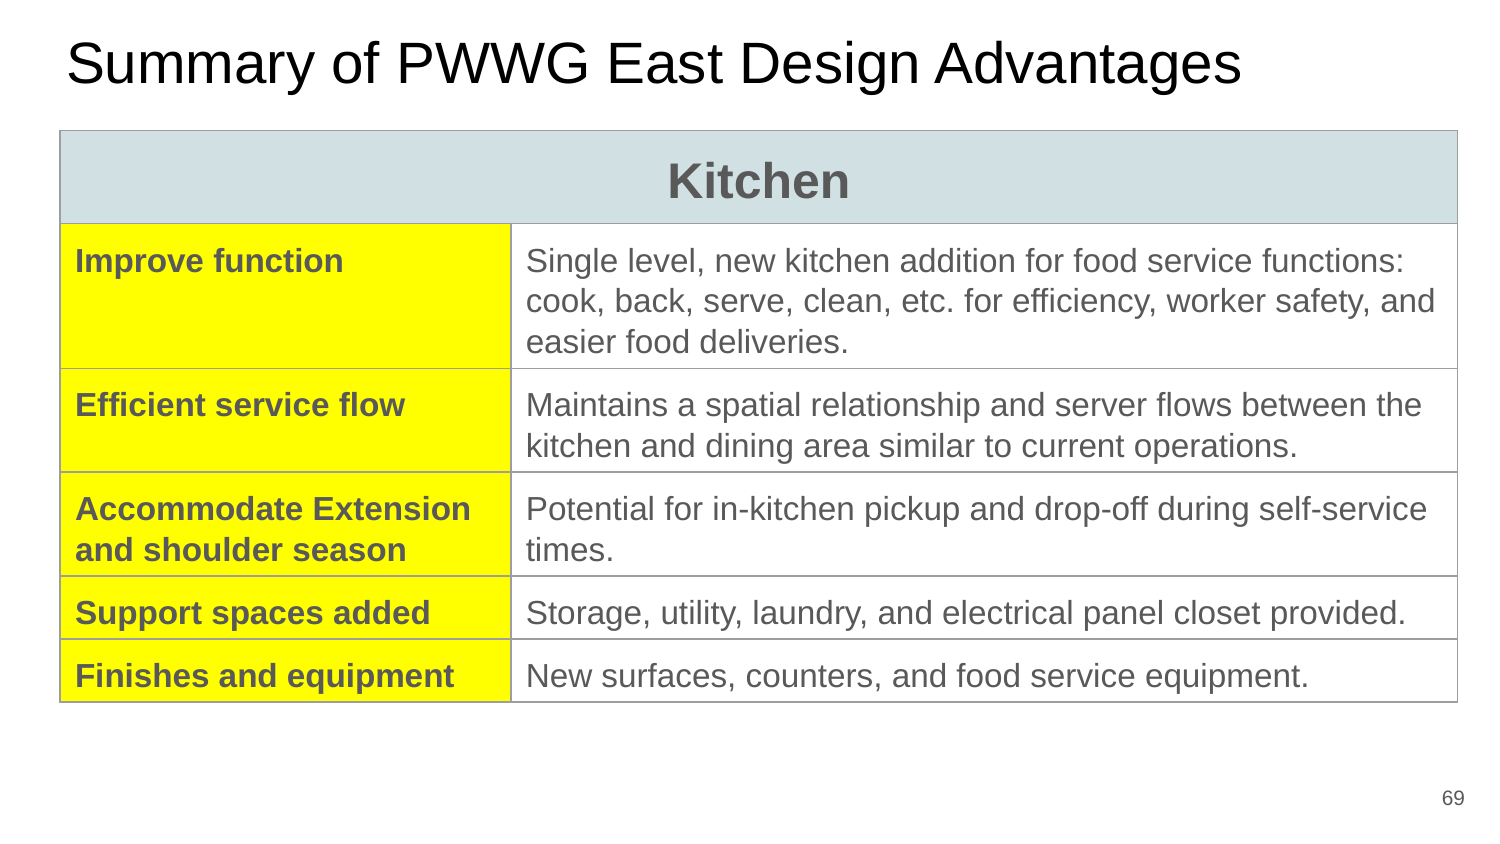

# Summary of PWWG East Design Advantages
| Kitchen |  |
| --- | --- |
| Improve function | Single level, new kitchen addition for food service functions: cook, back, serve, clean, etc. for efficiency, worker safety, and easier food deliveries. |
| Efficient service flow | Maintains a spatial relationship and server flows between the kitchen and dining area similar to current operations. |
| Accommodate Extension and shoulder season | Potential for in-kitchen pickup and drop-off during self-service times. |
| Support spaces added | Storage, utility, laundry, and electrical panel closet provided. |
| Finishes and equipment | New surfaces, counters, and food service equipment. |
69